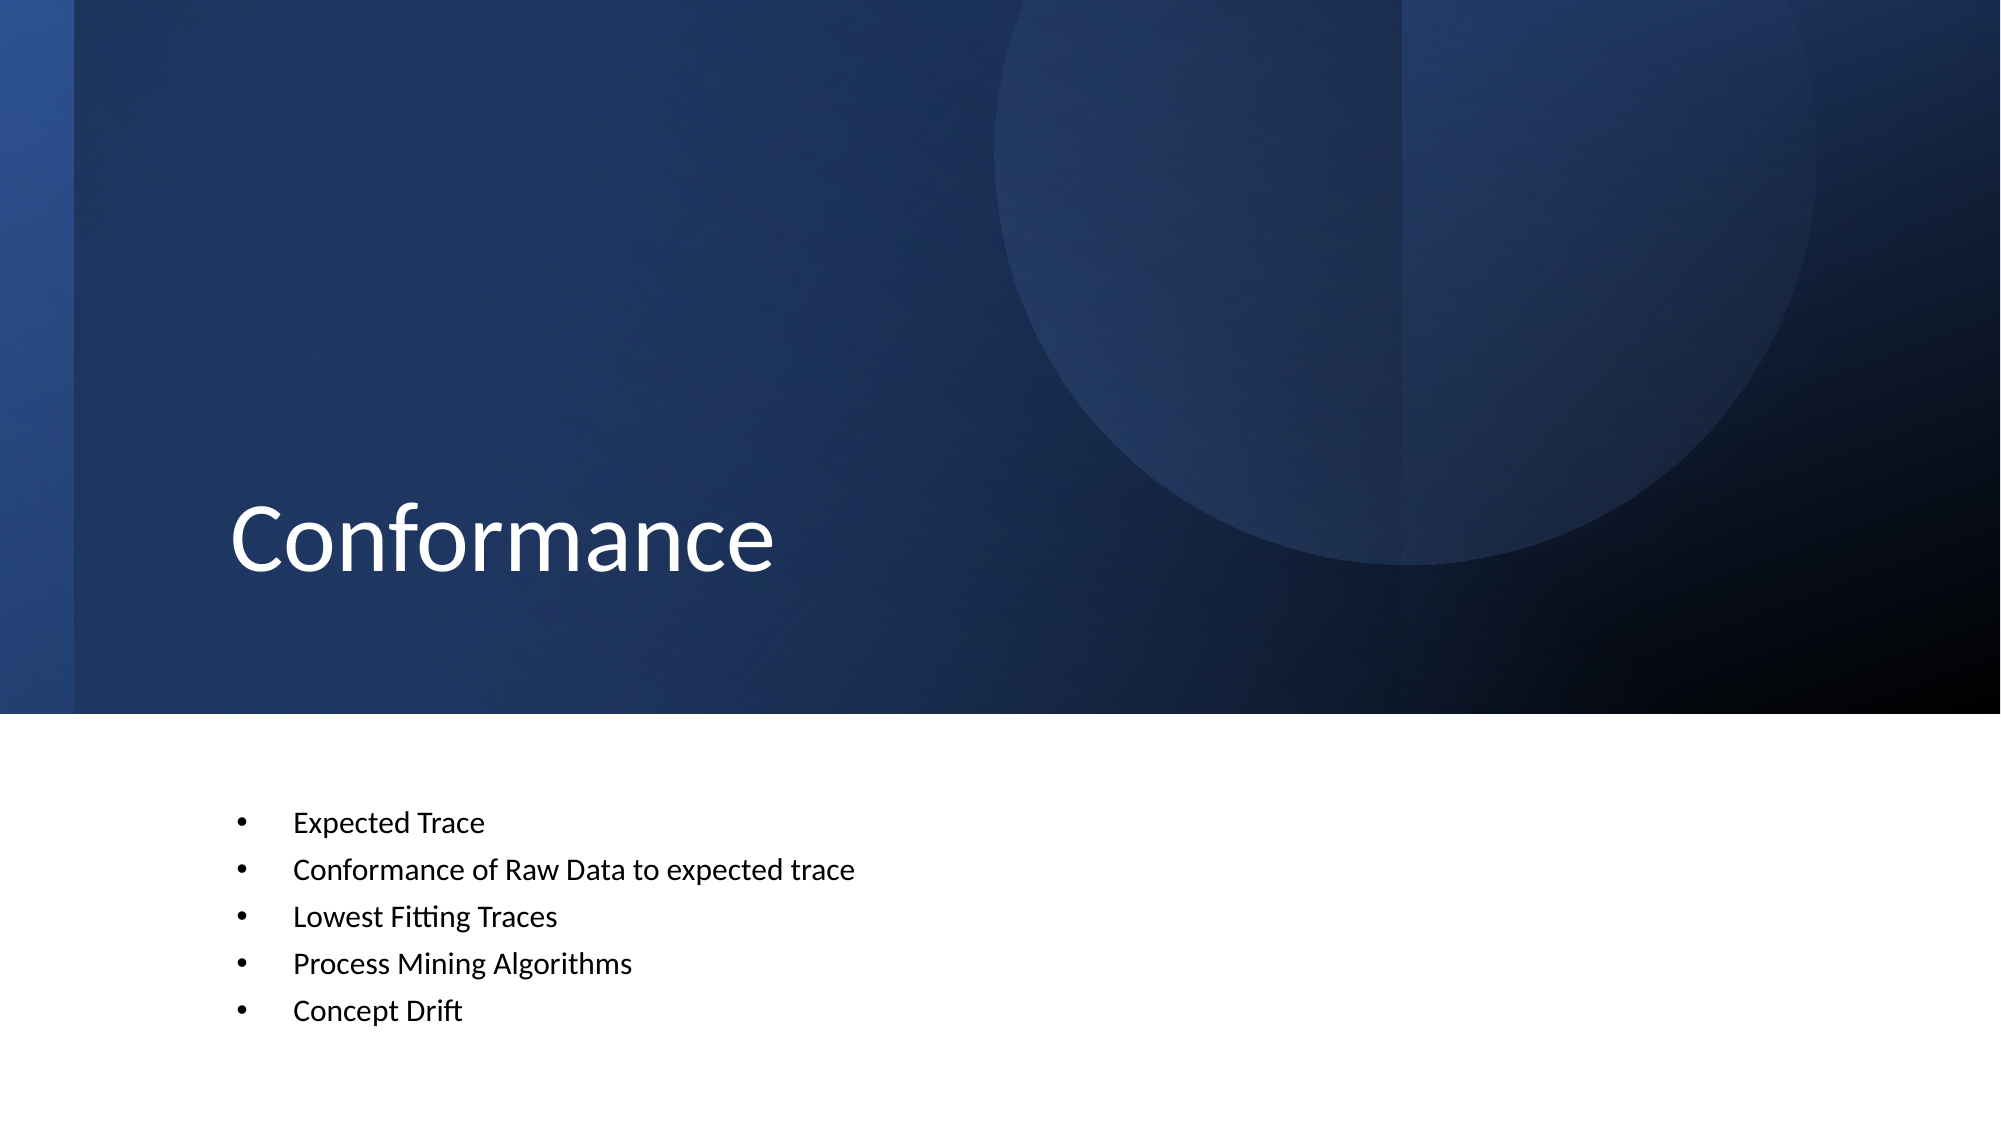

# Conformance
Expected Trace
Conformance of Raw Data to expected trace
Lowest Fitting Traces
Process Mining Algorithms
Concept Drift